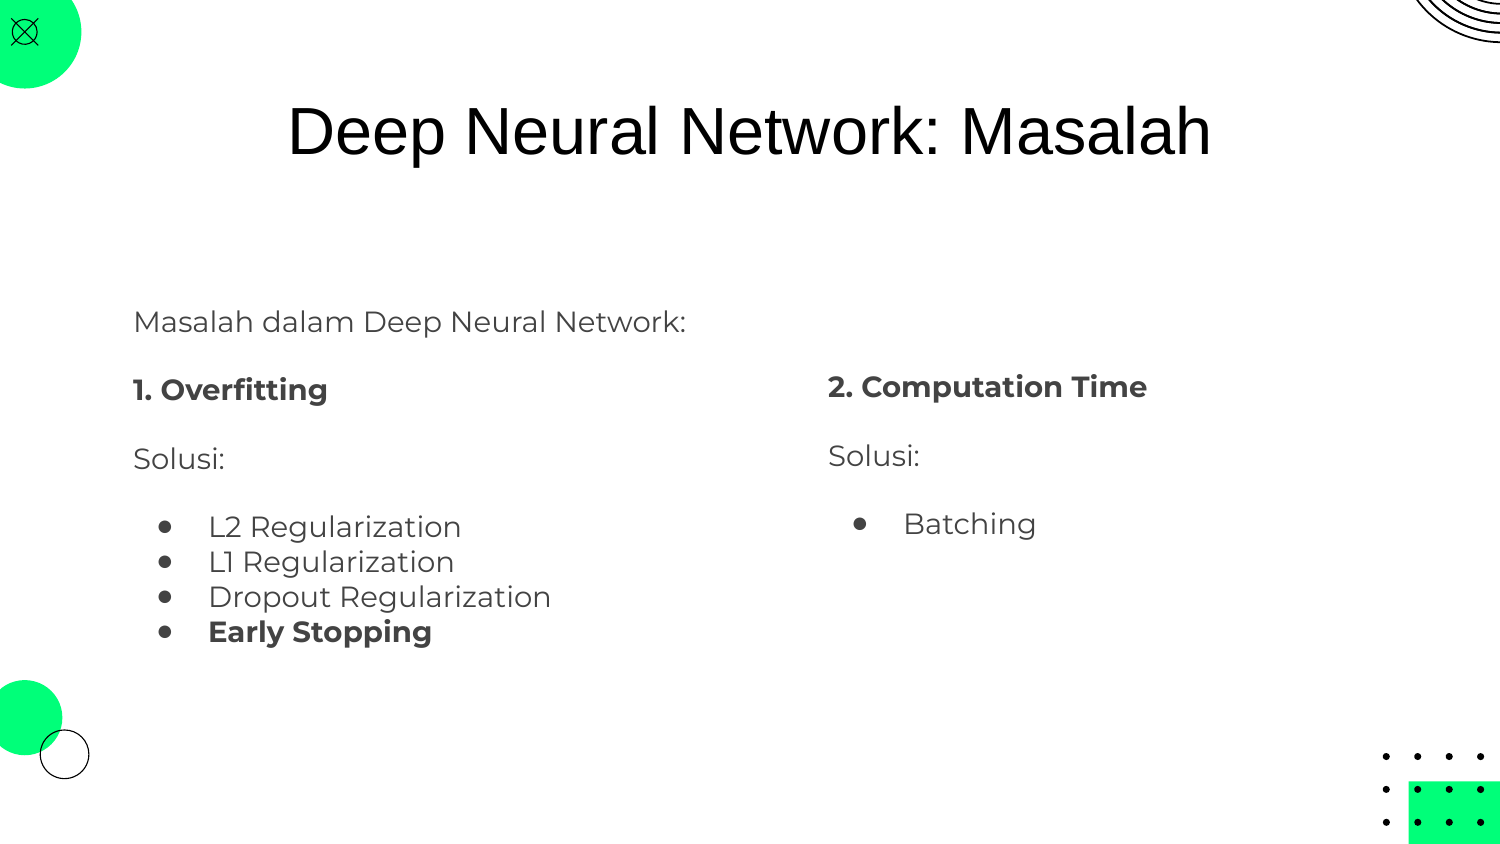

# Deep Neural Network: Masalah
Masalah dalam Deep Neural Network:
1. Overfitting
Solusi:
L2 Regularization
L1 Regularization
Dropout Regularization
Early Stopping
2. Computation Time
Solusi:
Batching